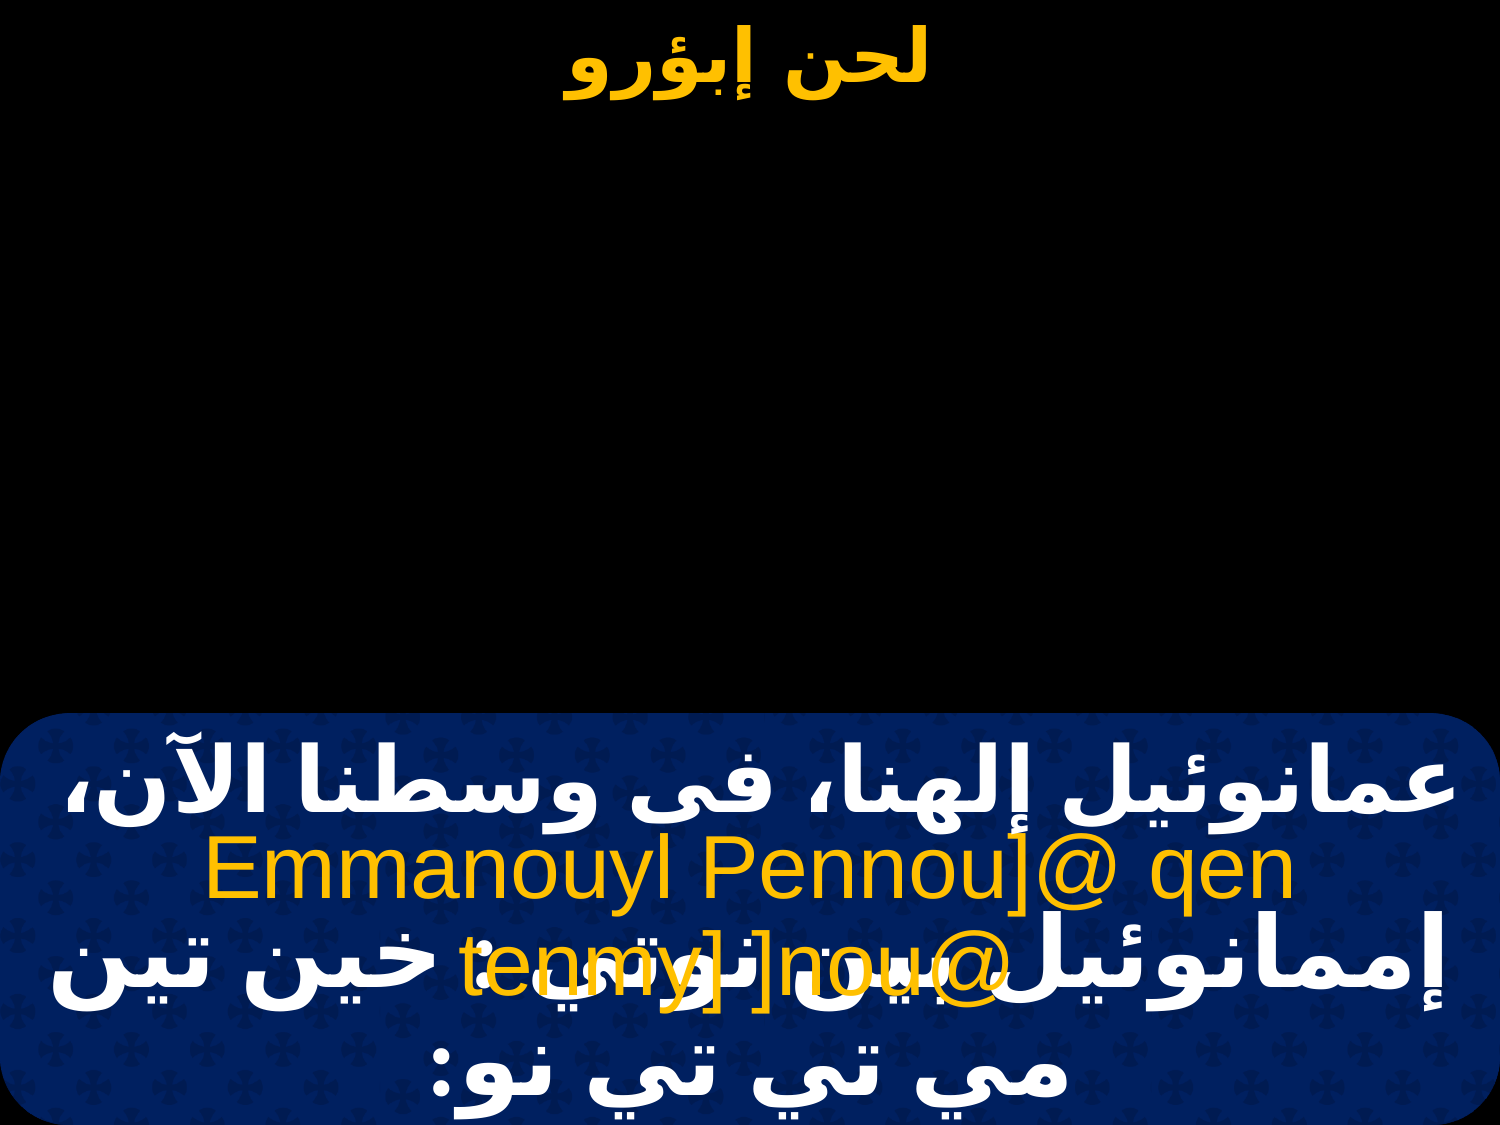

عمانوئيل إلهنا، فى وسطنا الآن،
Emmanouyl Pennou]@ qen tenmy] ]nou@
إممانوئيل بين نوتي : خين تين مي تي تي نو: